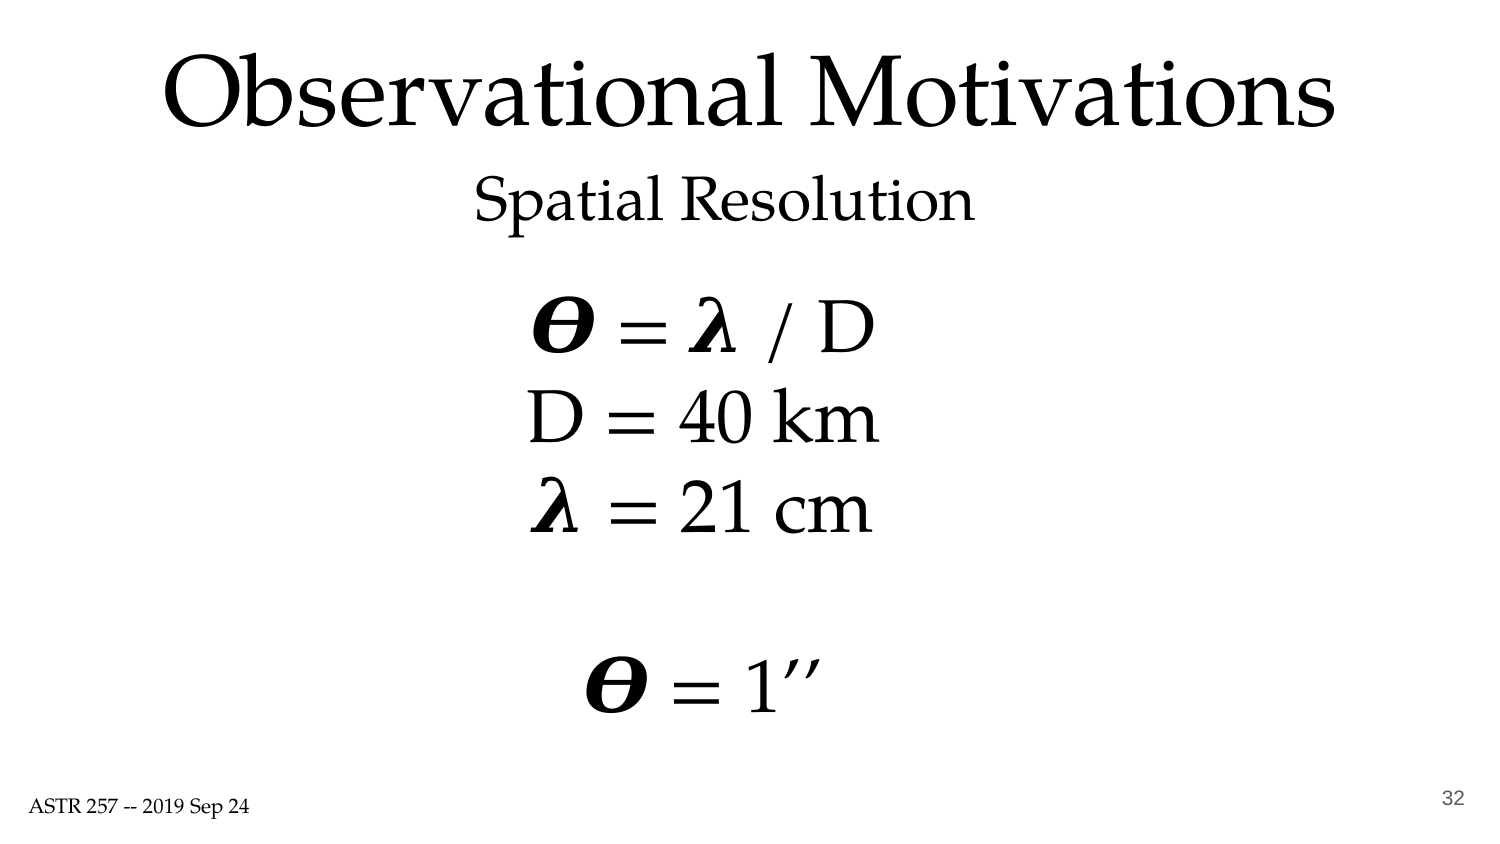

Observational Motivations
Spatial Resolution
𝜭 = 𝝀 / D
D = 40 km
𝝀 = 21 cm

𝜭 = 1’’
32